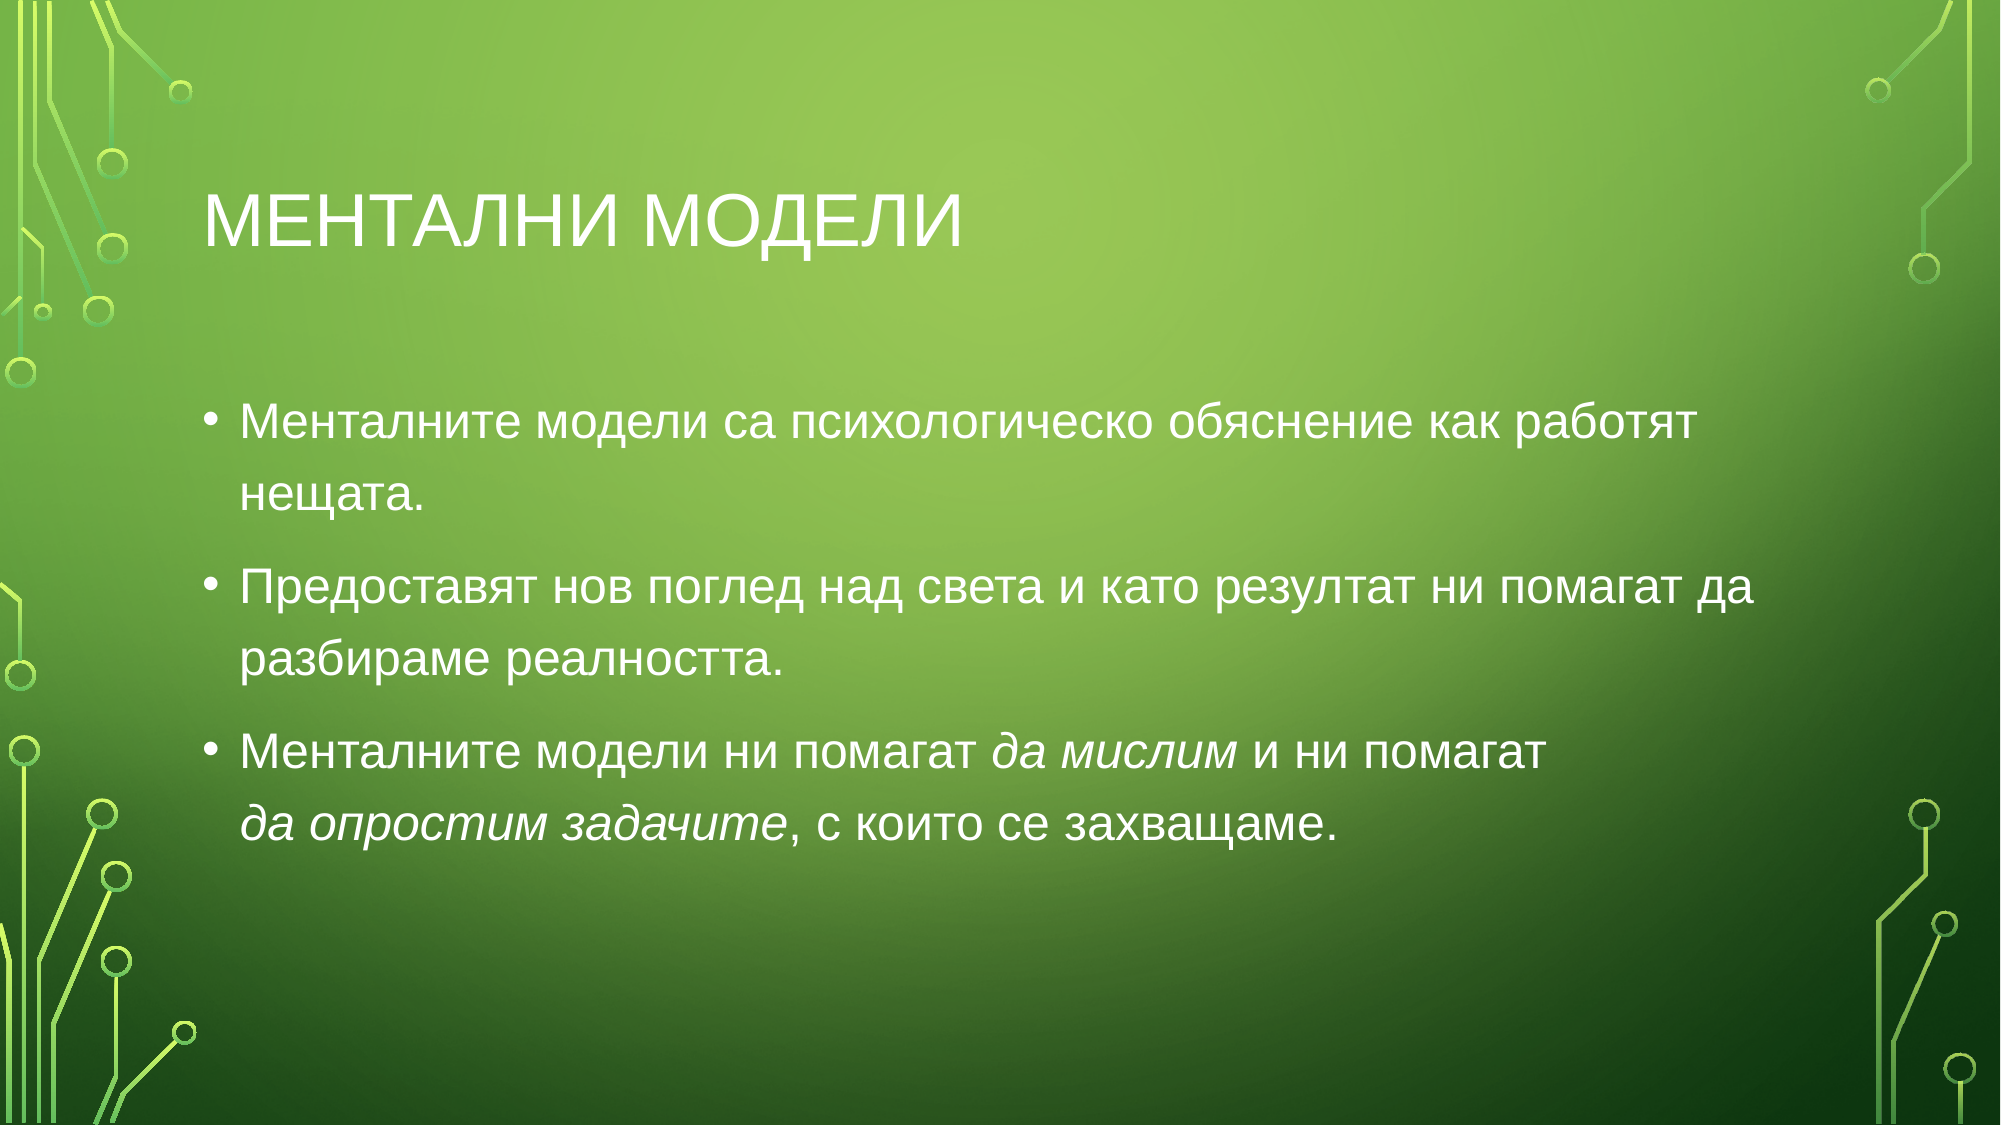

# МЕНТАЛНИ МОДЕЛИ
Менталните модели са психологическо обяснение как работят нещата.
Предоставят нов поглед над света и като резултат ни помагат да разбираме реалността.
Менталните модели ни помагат да мислим и ни помагат
да опростим задачите, с които се захващаме.